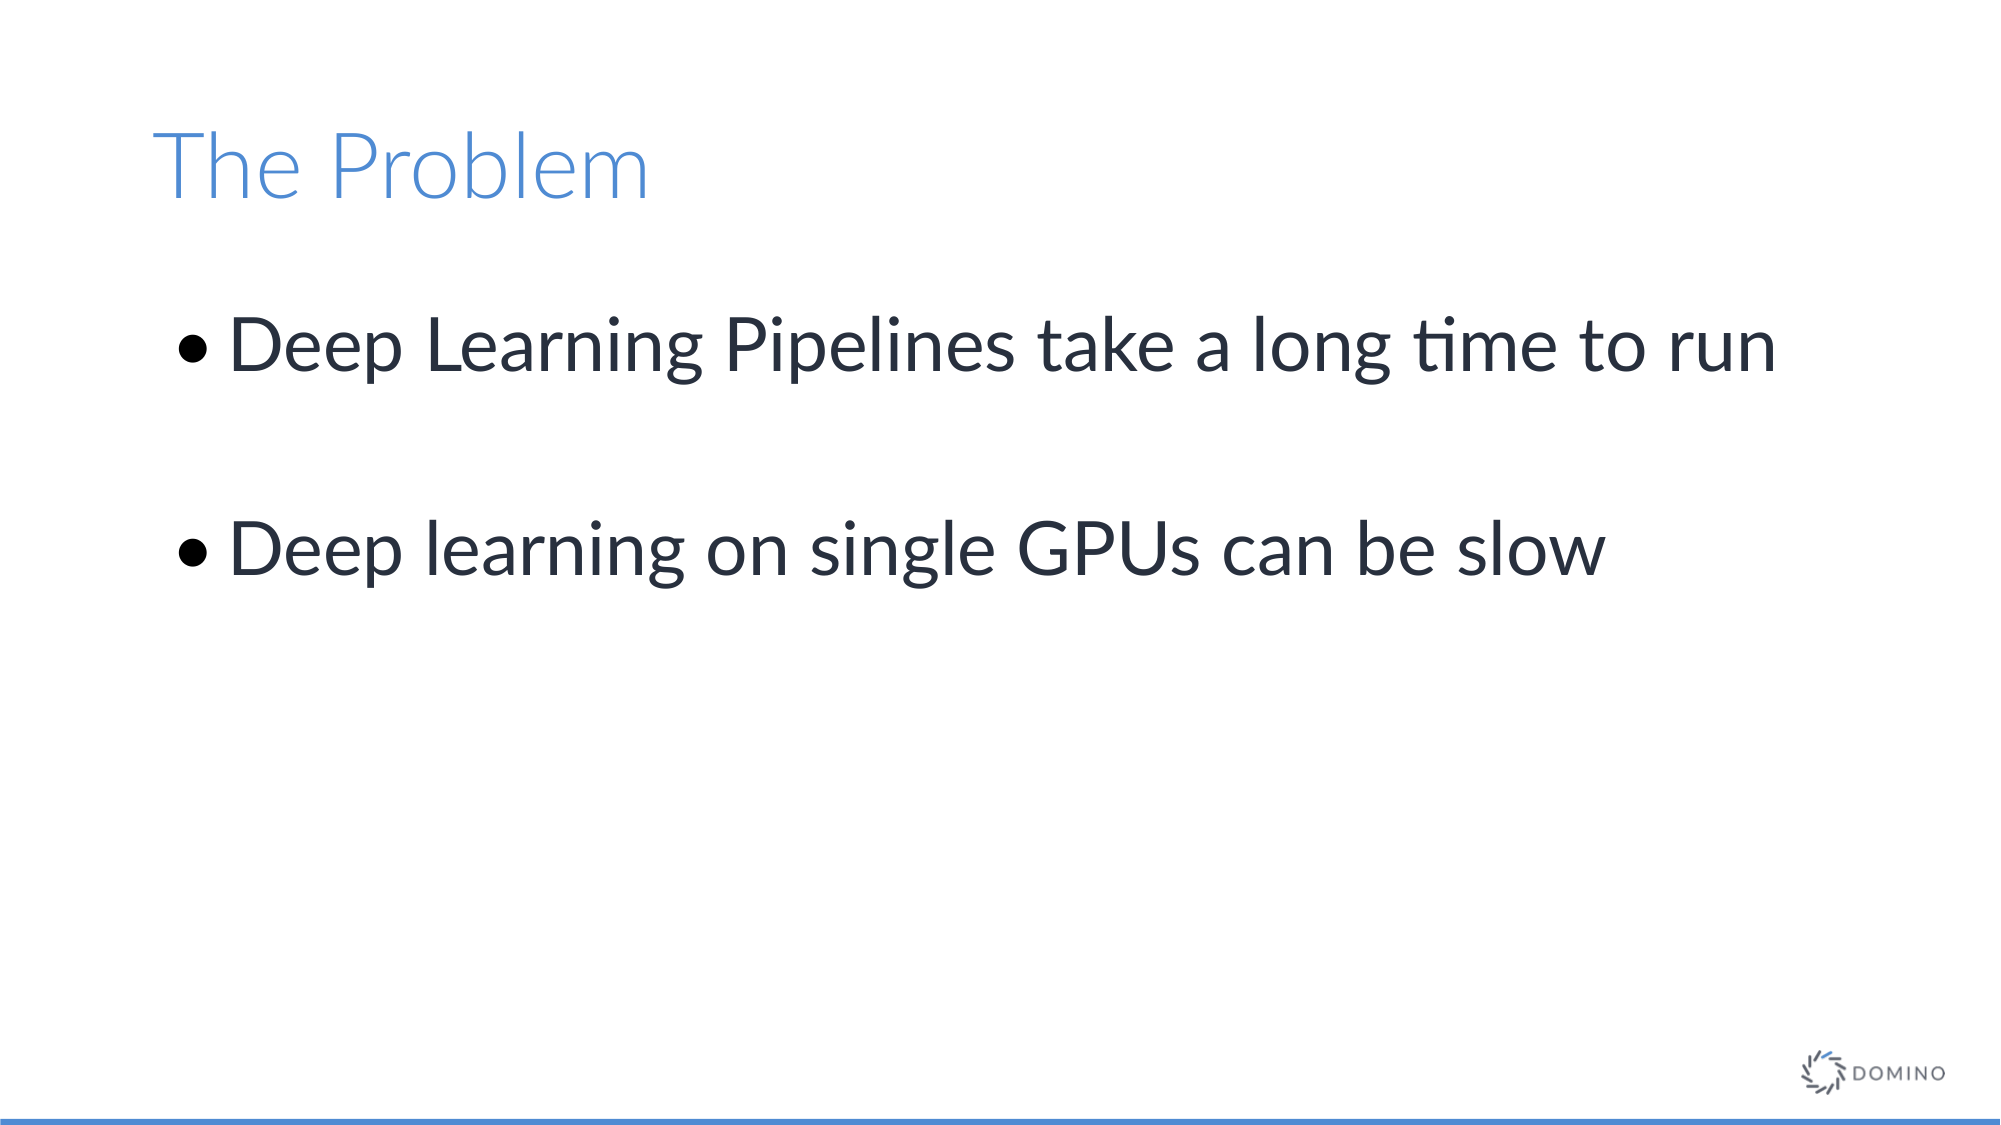

# The Problem
Deep Learning Pipelines take a long time to run

Deep learning on single GPUs can be slow